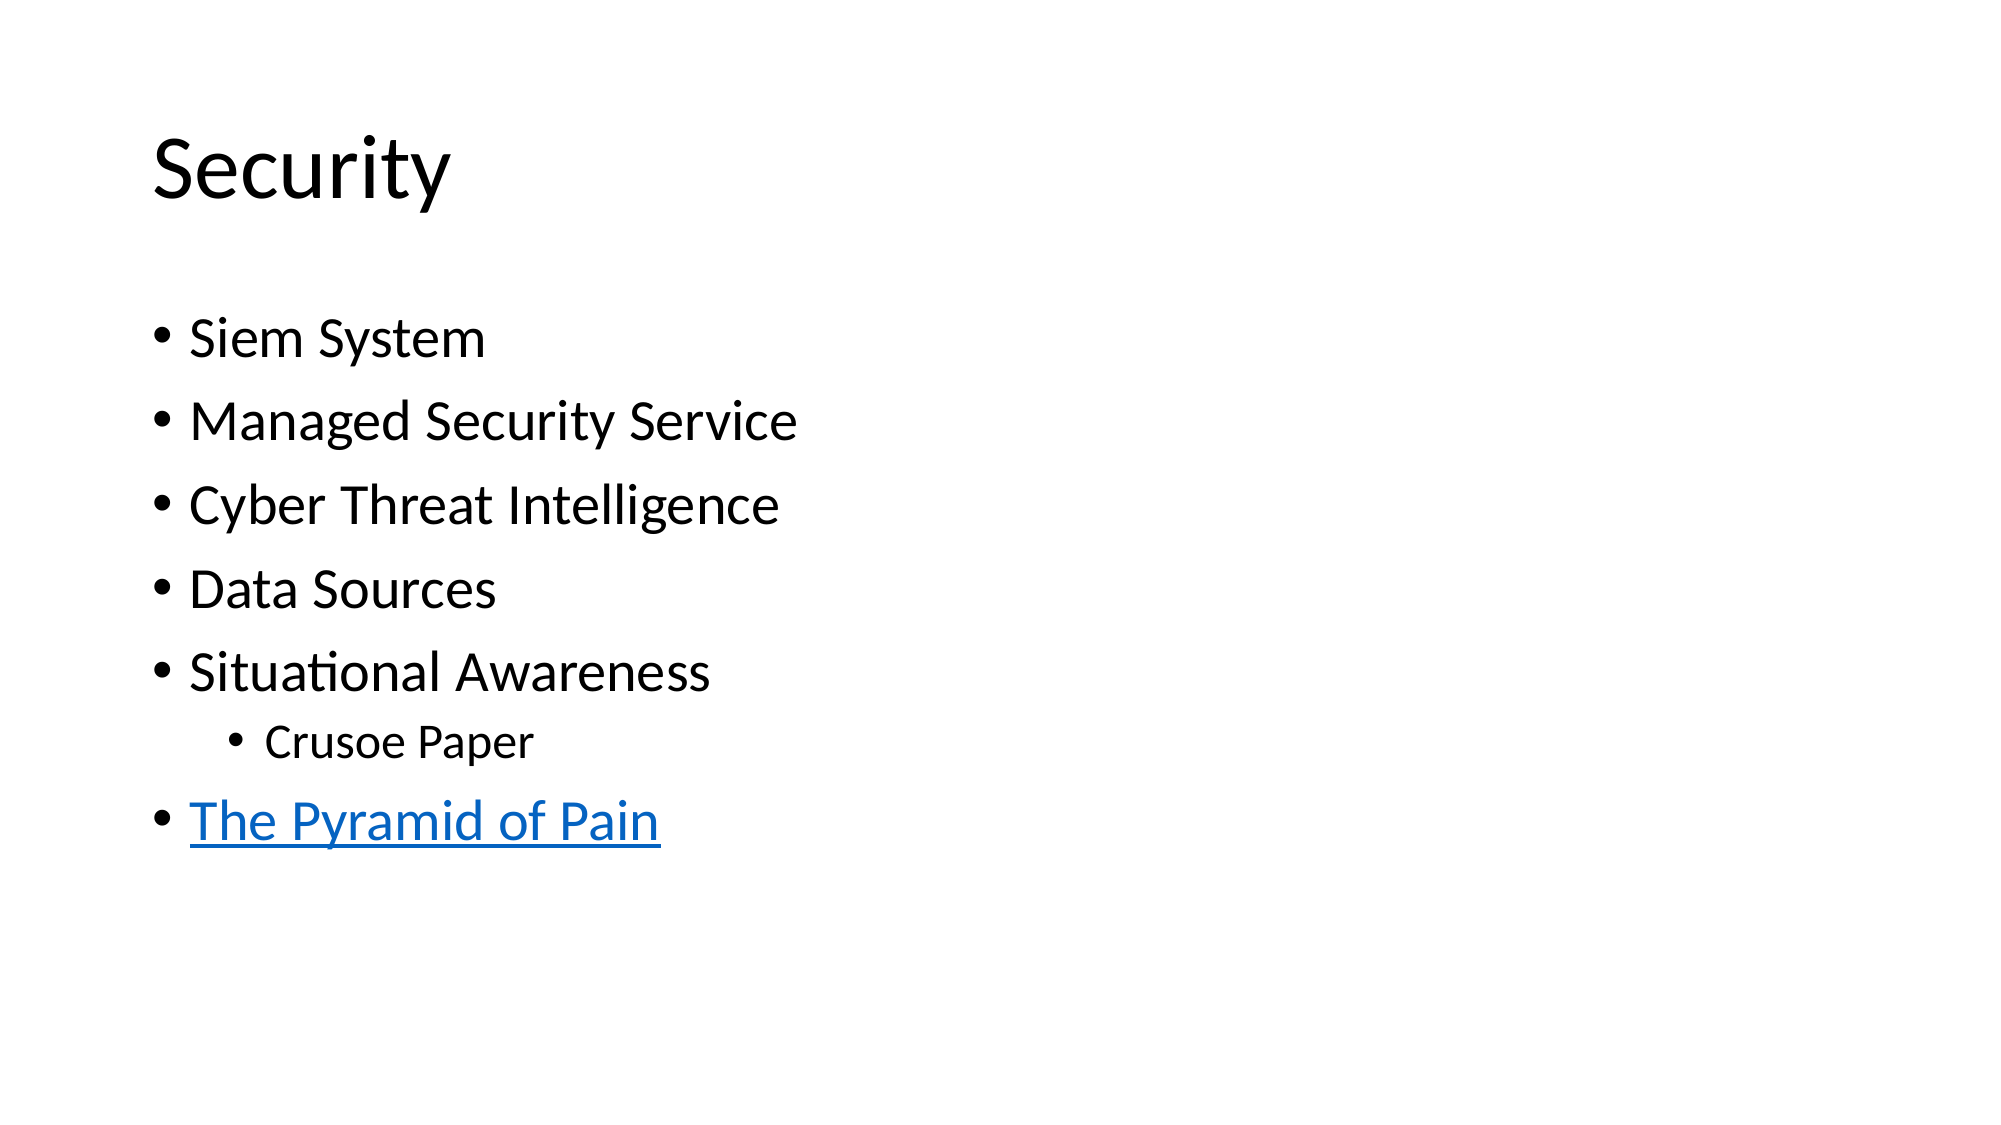

# Security
Siem System
Managed Security Service
Cyber Threat Intelligence
Data Sources
Situational Awareness
Crusoe Paper
The Pyramid of Pain